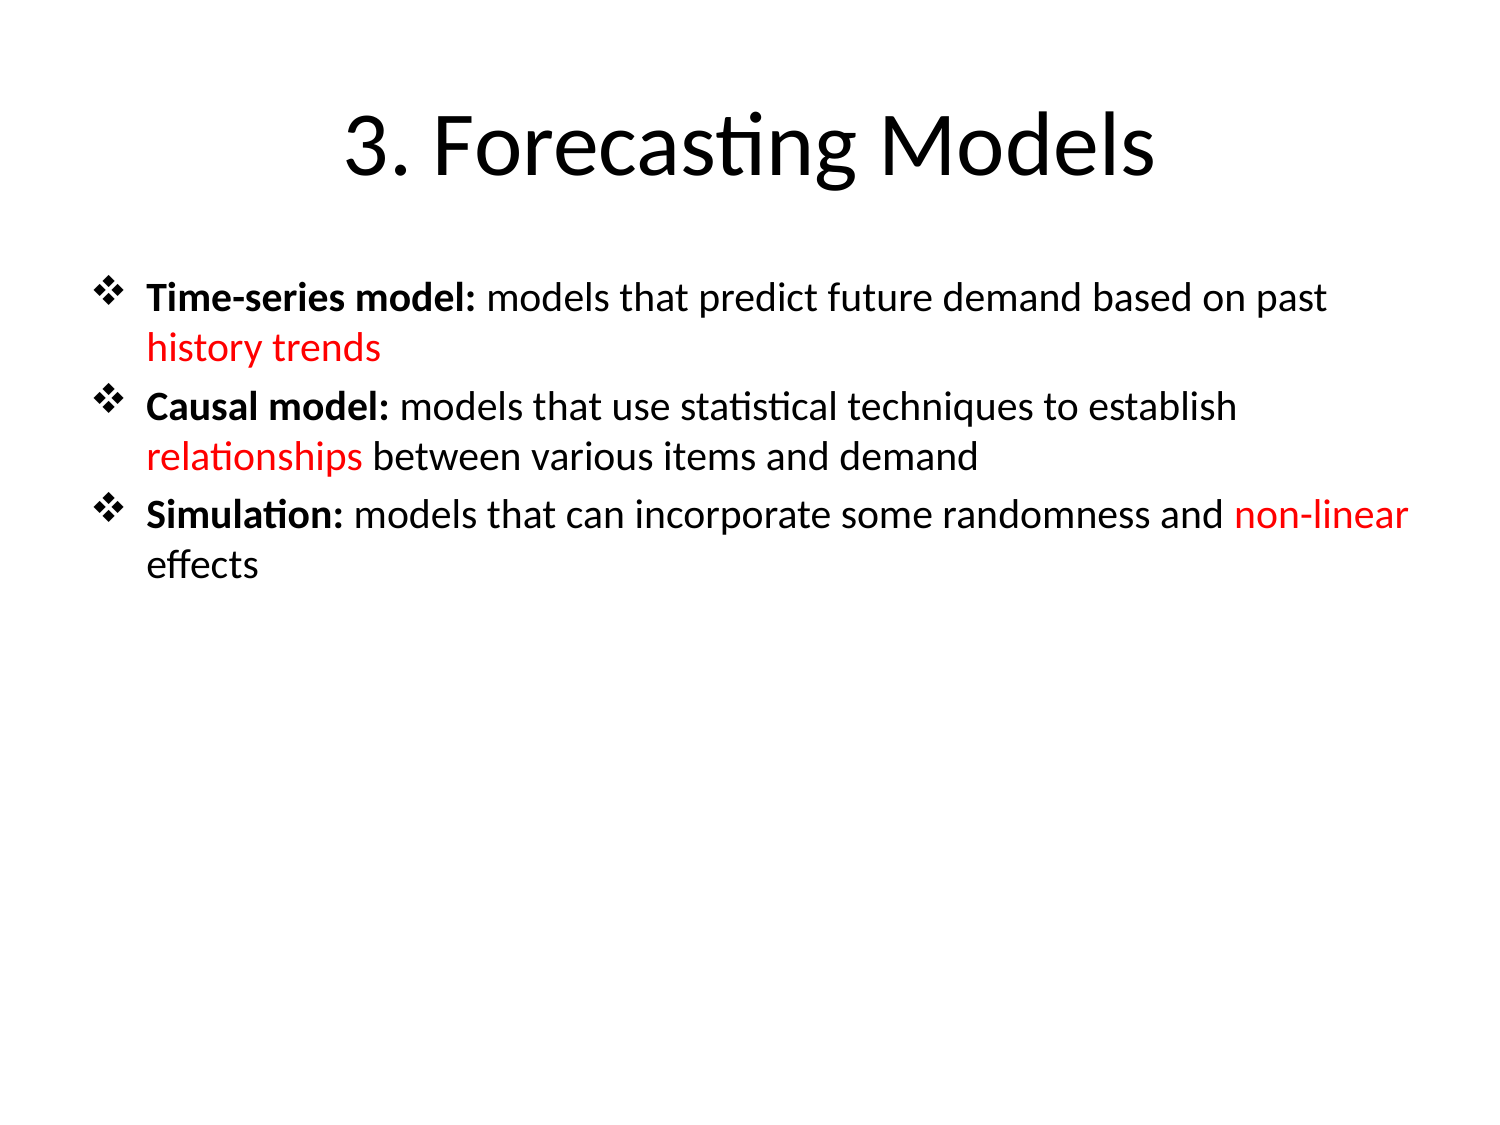

# 3. Forecasting Models
Time-series model: models that predict future demand based on past history trends
Causal model: models that use statistical techniques to establish relationships between various items and demand
Simulation: models that can incorporate some randomness and non-linear effects